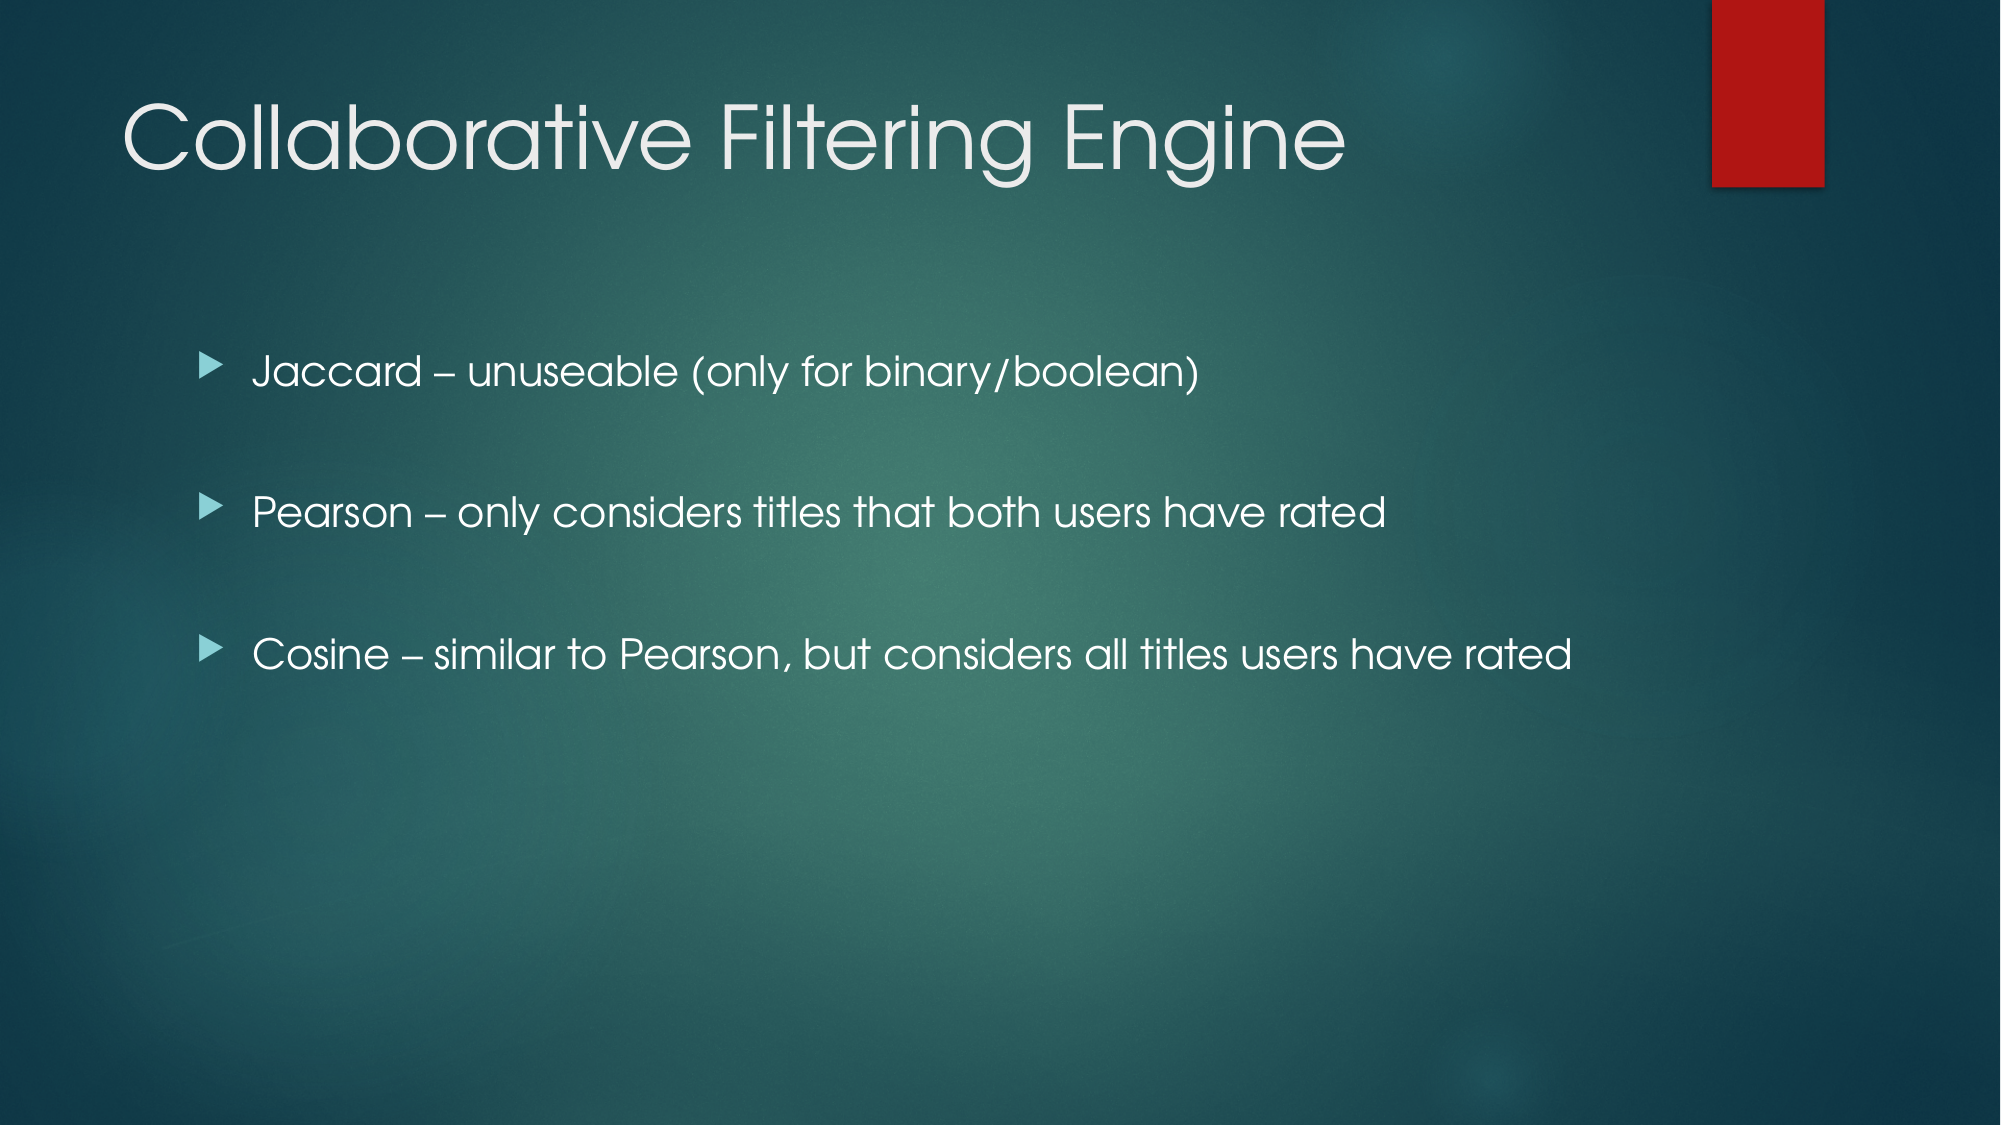

# Collaborative Filtering Engine
Jaccard – unuseable (only for binary/boolean)

Pearson – only considers titles that both users have rated

Cosine – similar to Pearson, but considers all titles users have rated